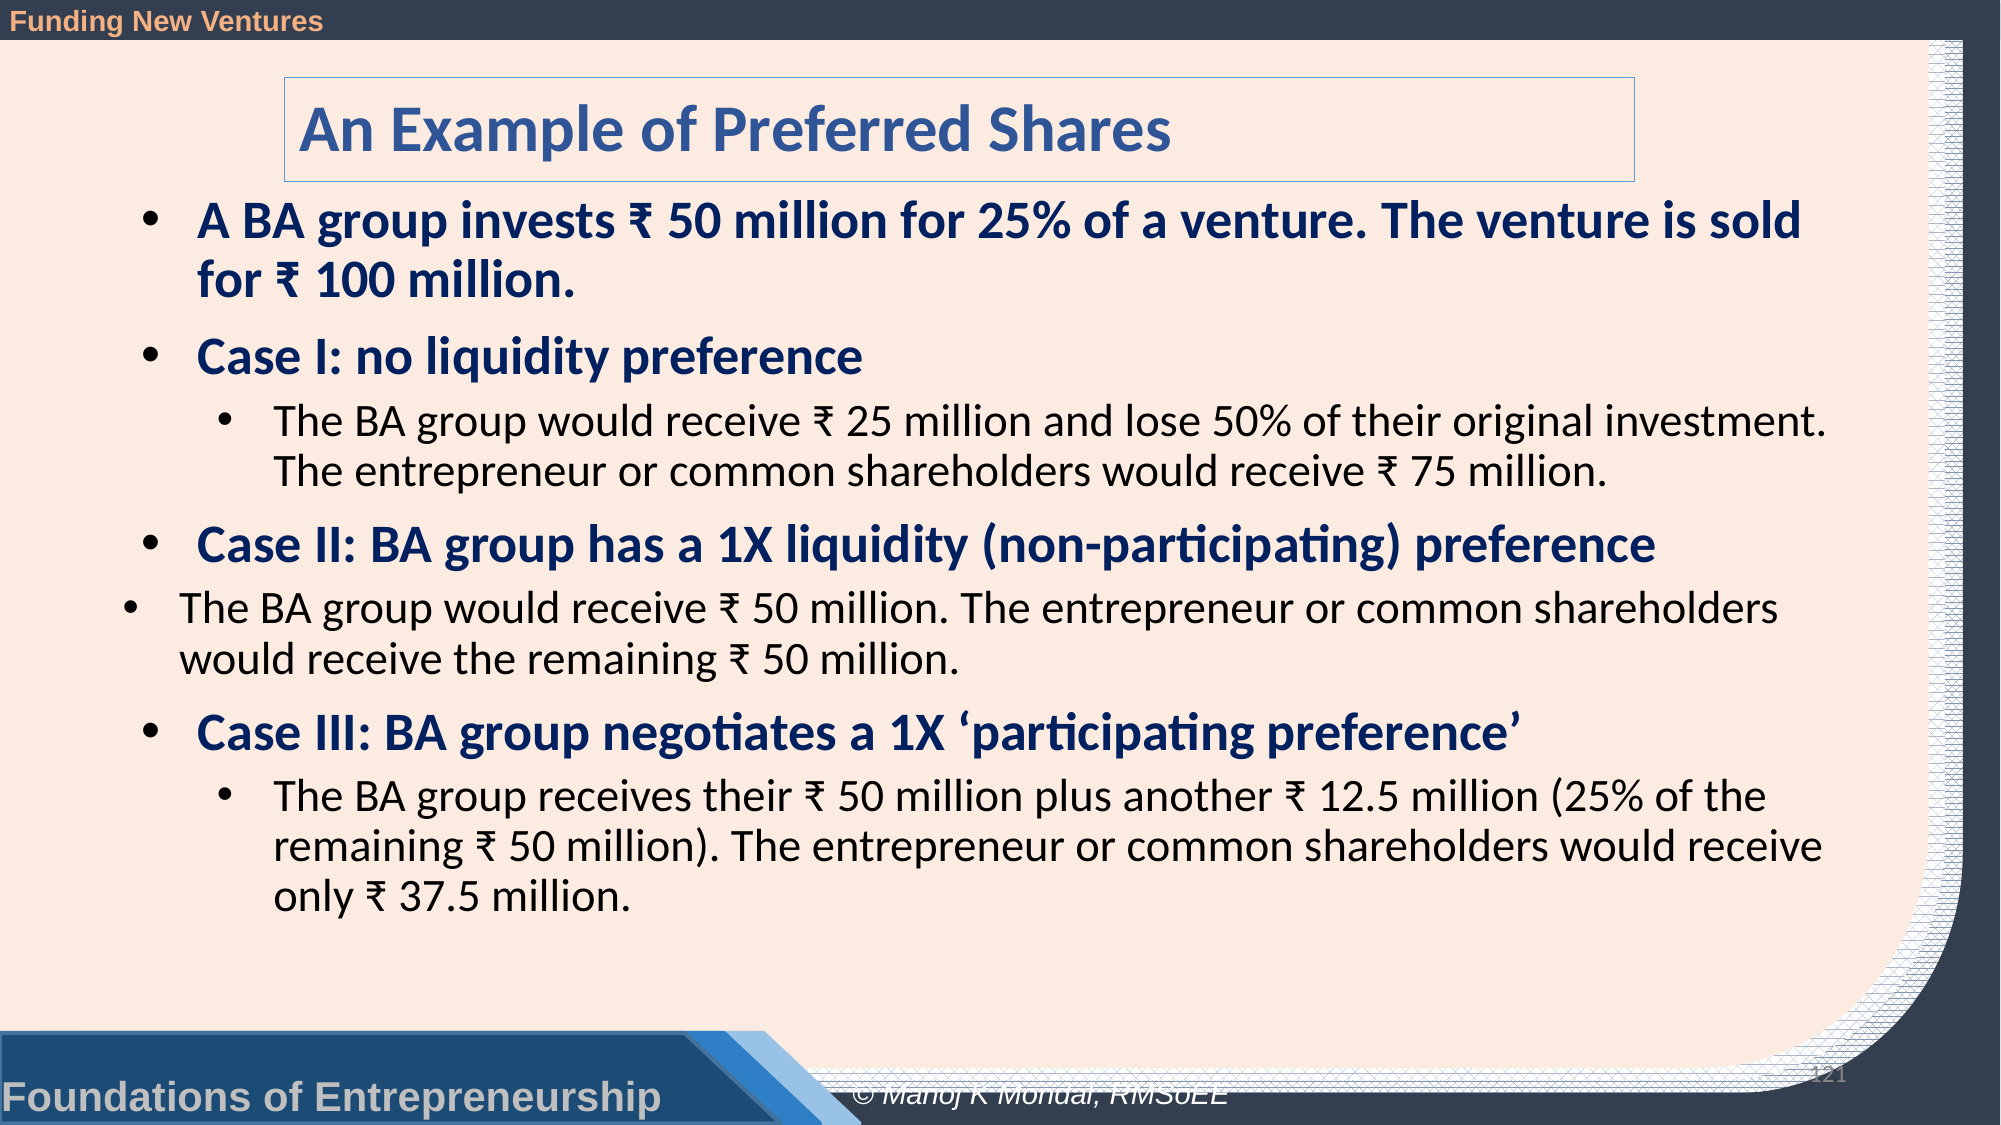

# An Example of Preferred Shares
A BA group invests ₹ 50 million for 25% of a venture. The venture is sold for ₹ 100 million.
Case I: no liquidity preference
The BA group would receive ₹ 25 million and lose 50% of their original investment. The entrepreneur or common shareholders would receive ₹ 75 million.
Case II: BA group has a 1X liquidity (non-participating) preference
The BA group would receive ₹ 50 million. The entrepreneur or common shareholders would receive the remaining ₹ 50 million.
Case III: BA group negotiates a 1X ‘participating preference’
The BA group receives their ₹ 50 million plus another ₹ 12.5 million (25% of the remaining ₹ 50 million). The entrepreneur or common shareholders would receive only ₹ 37.5 million.
121